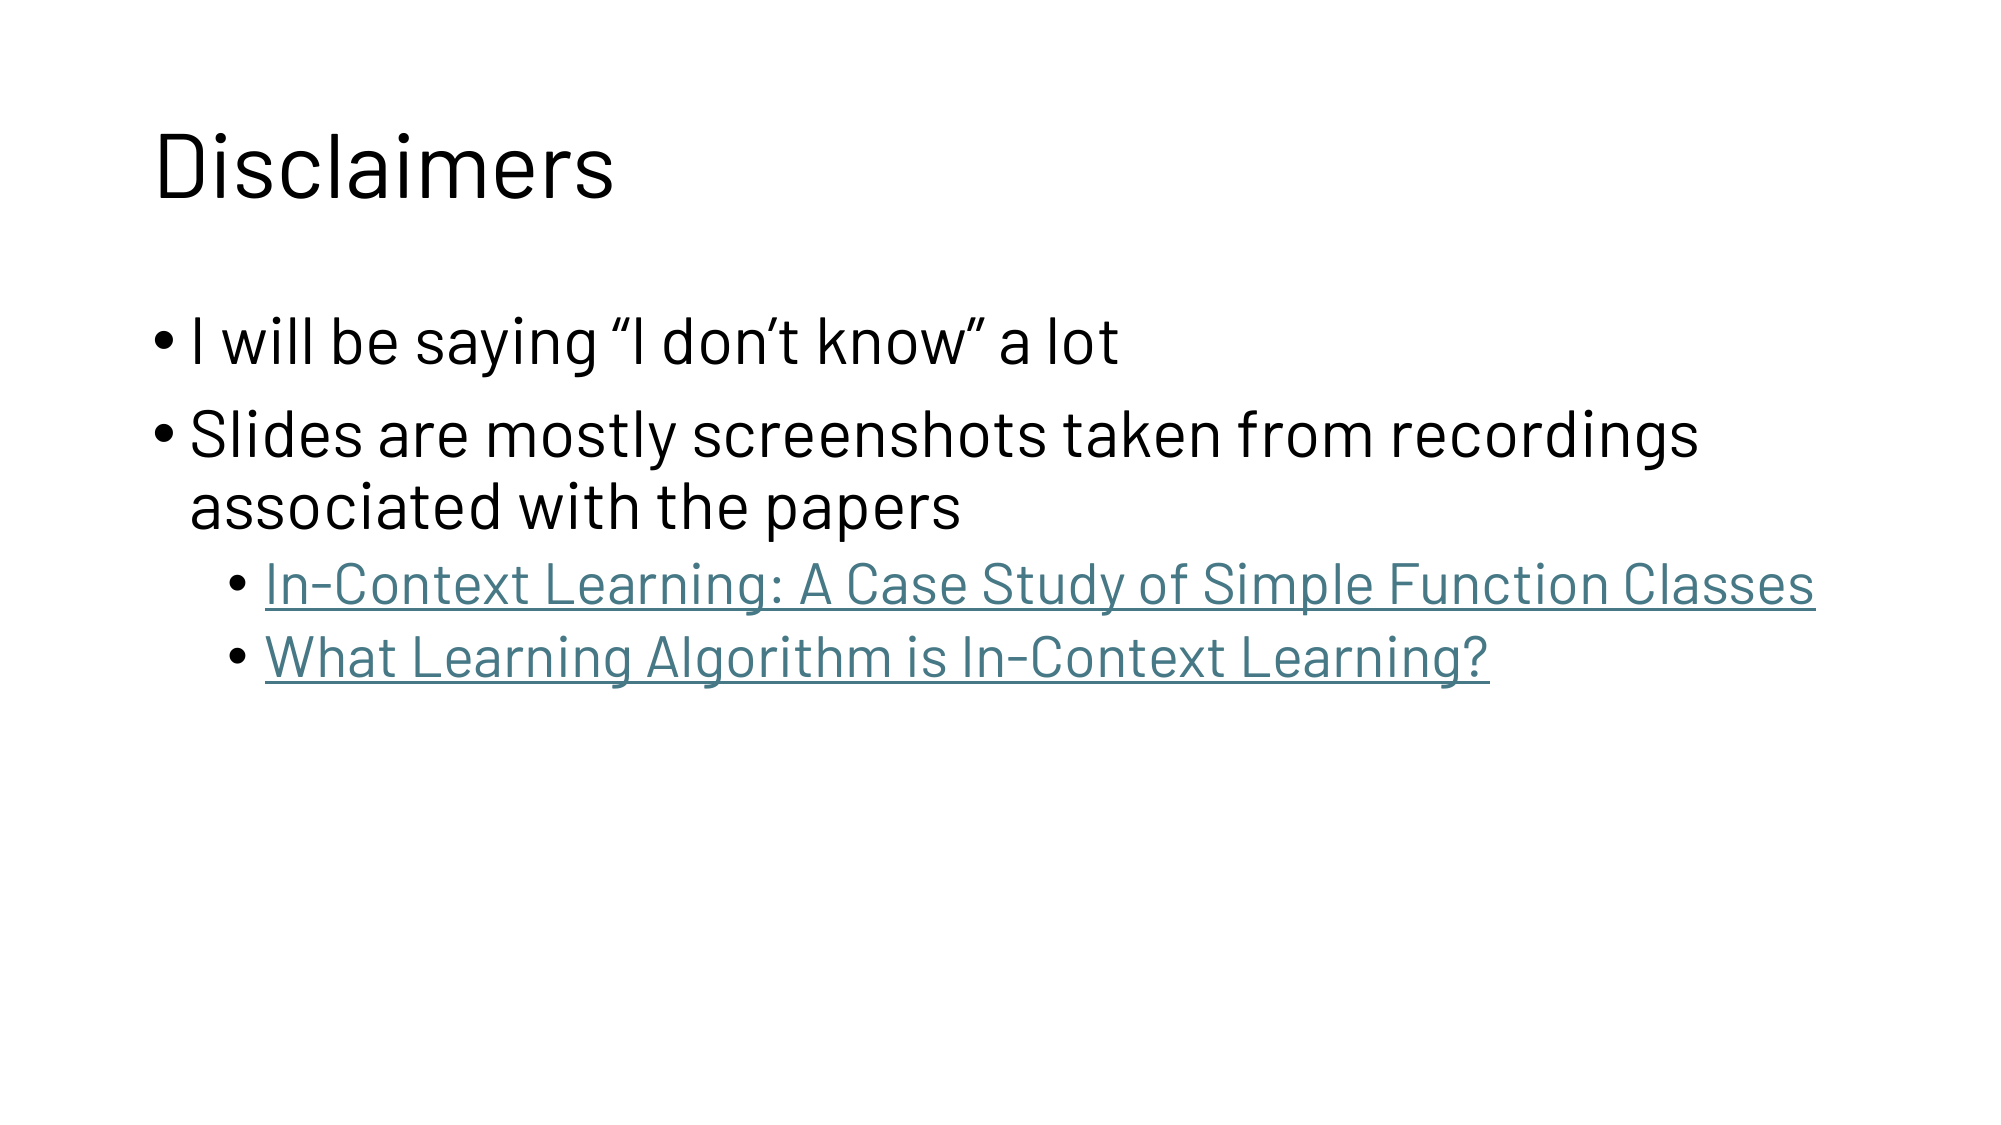

# Disclaimers
I will be saying “I don’t know” a lot
Slides are mostly screenshots taken from recordings associated with the papers
In-Context Learning: A Case Study of Simple Function Classes
What Learning Algorithm is In-Context Learning?